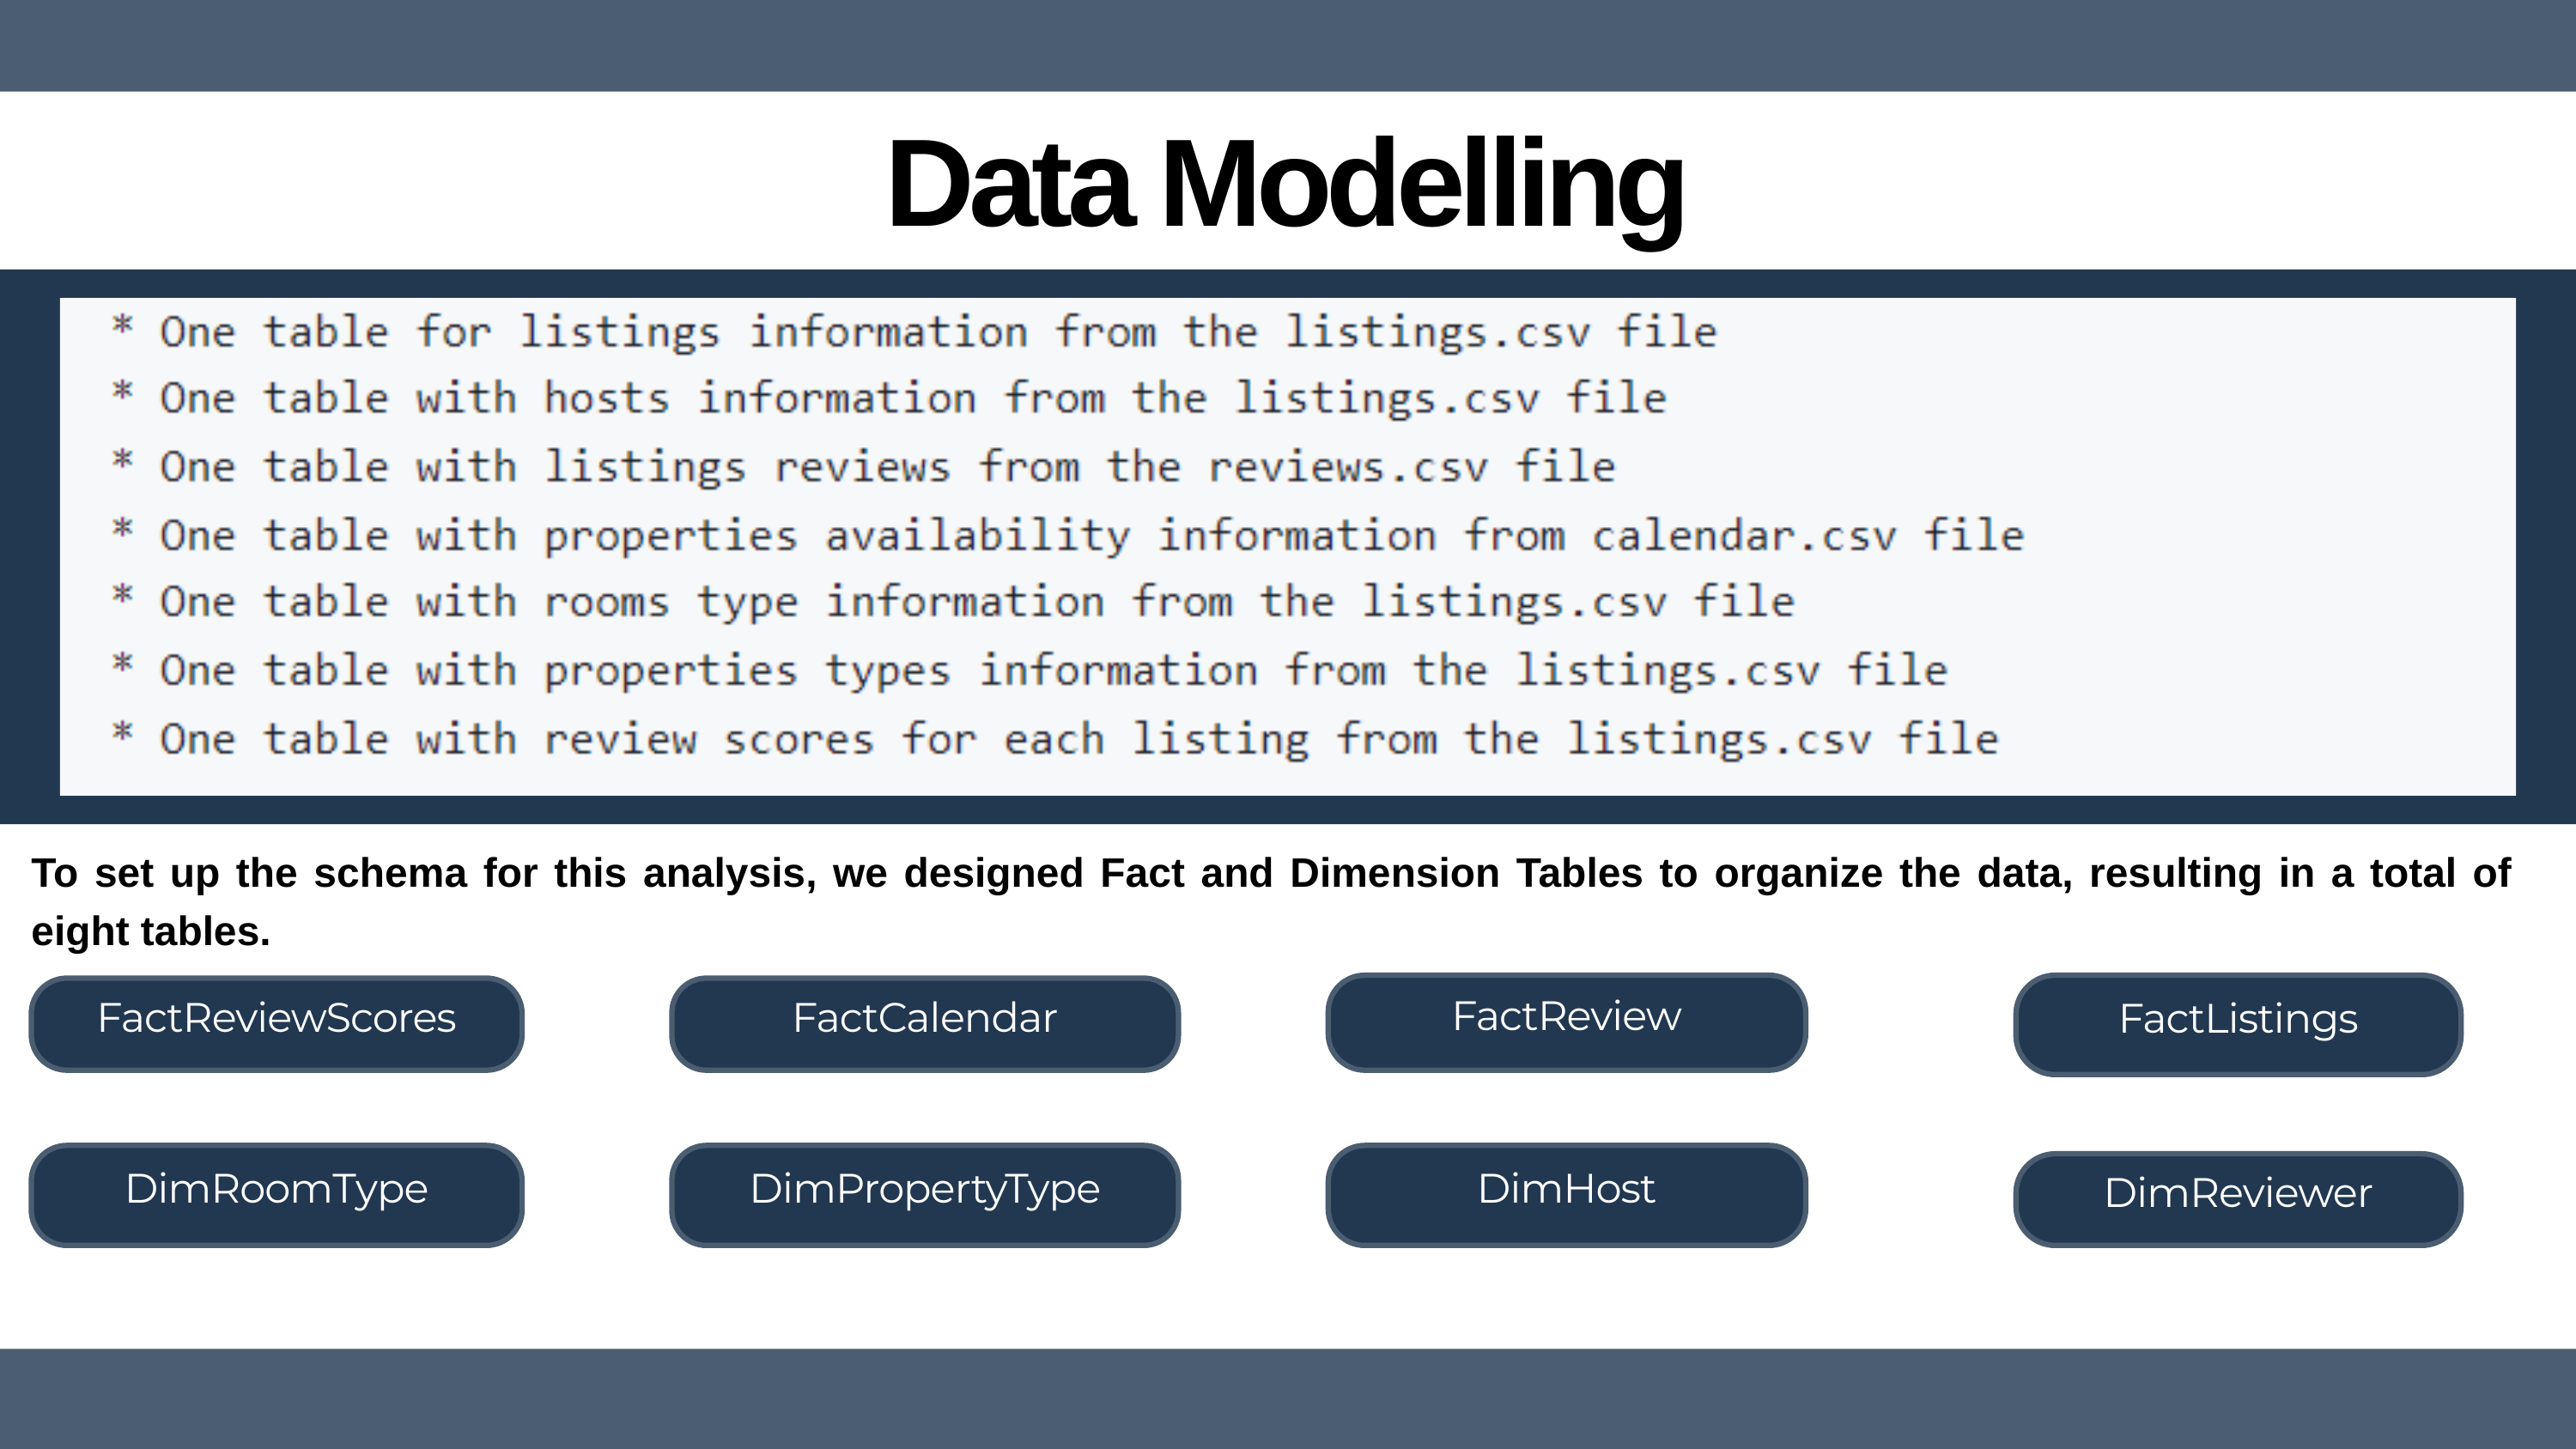

Data Modelling

To set up the schema for this analysis, we designed Fact and Dimension Tables to organize the data, resulting in a total of eight tables.

FactReview

FactListings

FactReviewScores

FactCalendar

DimRoomType

DimPropertyType

DimHost

DimReviewer